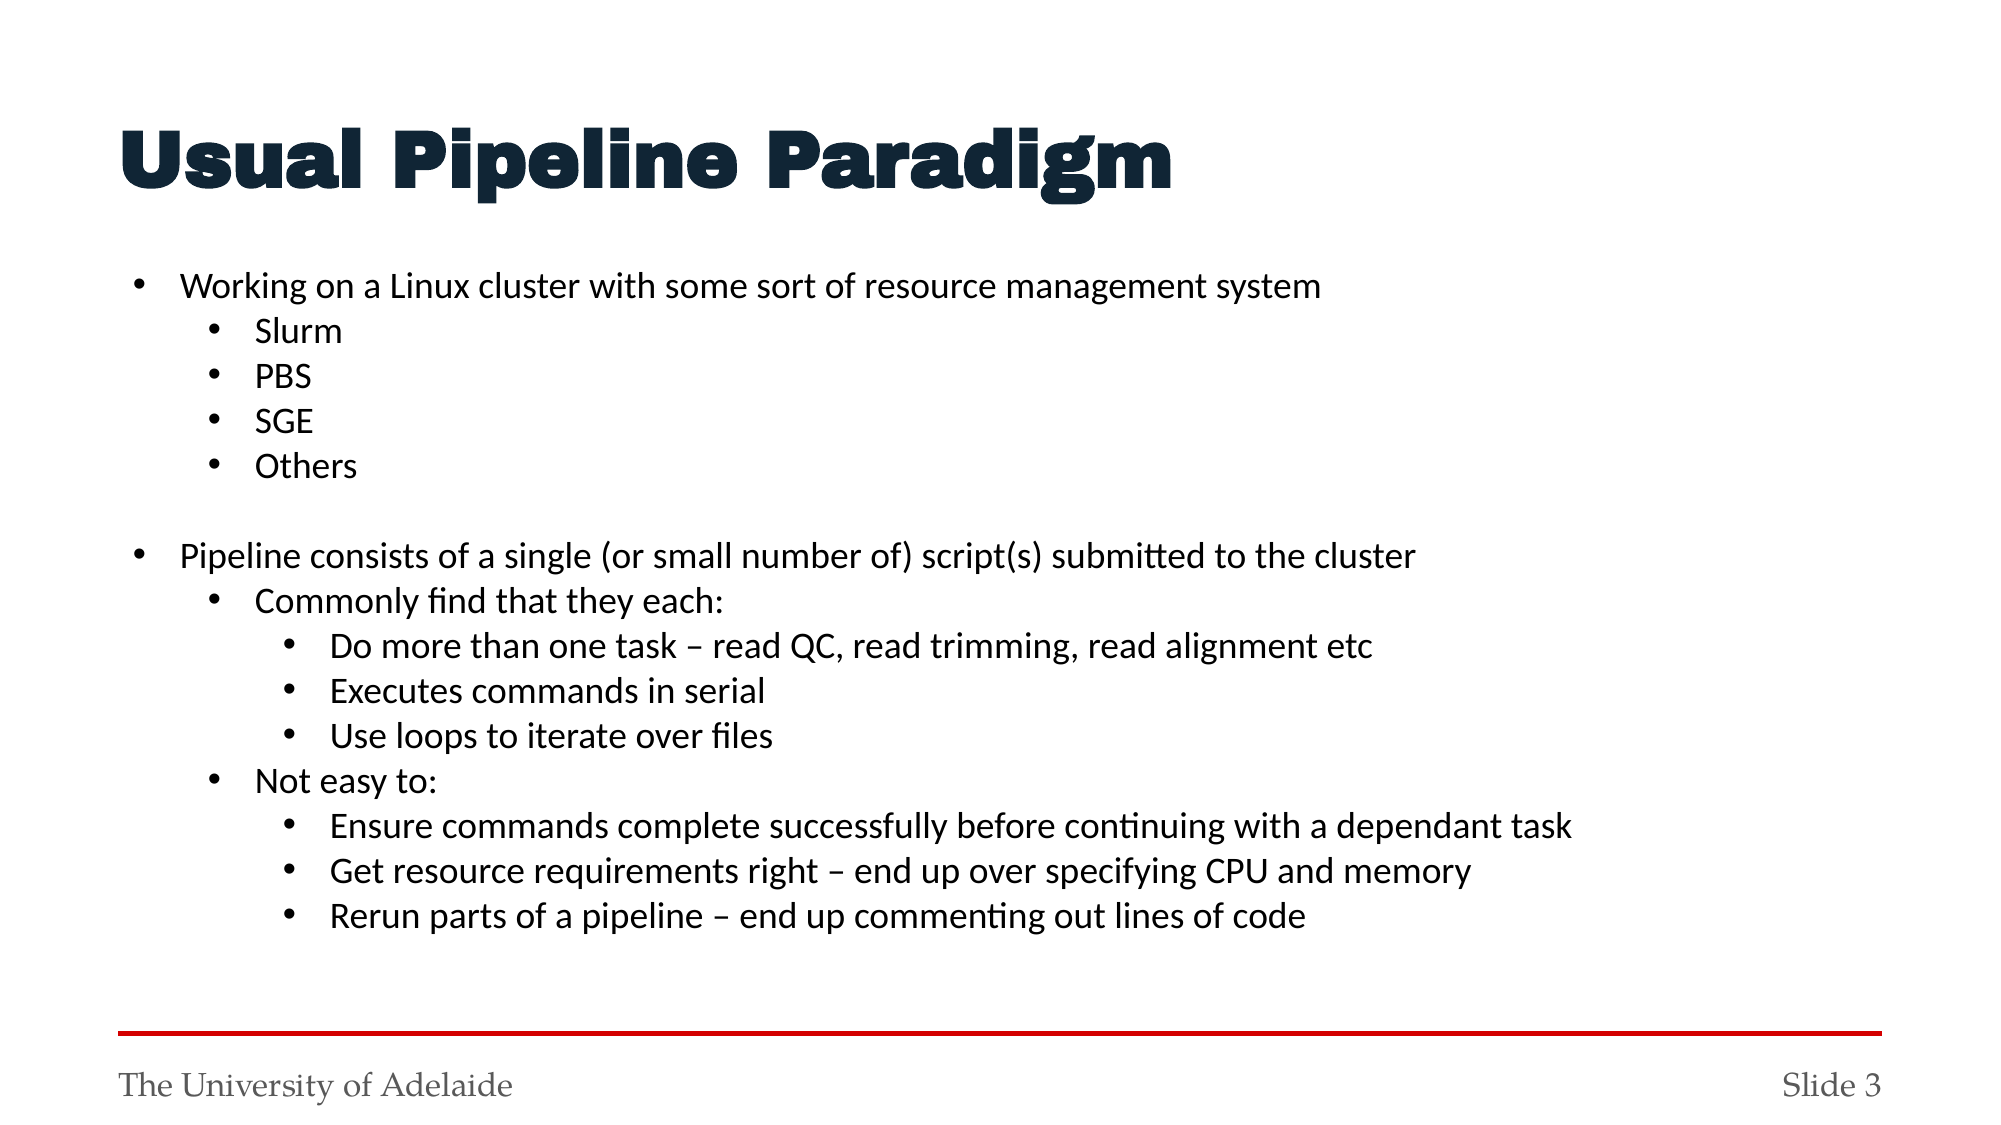

# Usual Pipeline Paradigm
Working on a Linux cluster with some sort of resource management system
Slurm
PBS
SGE
Others

Pipeline consists of a single (or small number of) script(s) submitted to the cluster
Commonly find that they each:
Do more than one task – read QC, read trimming, read alignment etc
Executes commands in serial
Use loops to iterate over files
Not easy to:
Ensure commands complete successfully before continuing with a dependant task
Get resource requirements right – end up over specifying CPU and memory
Rerun parts of a pipeline – end up commenting out lines of code
The University of Adelaide
Slide 3